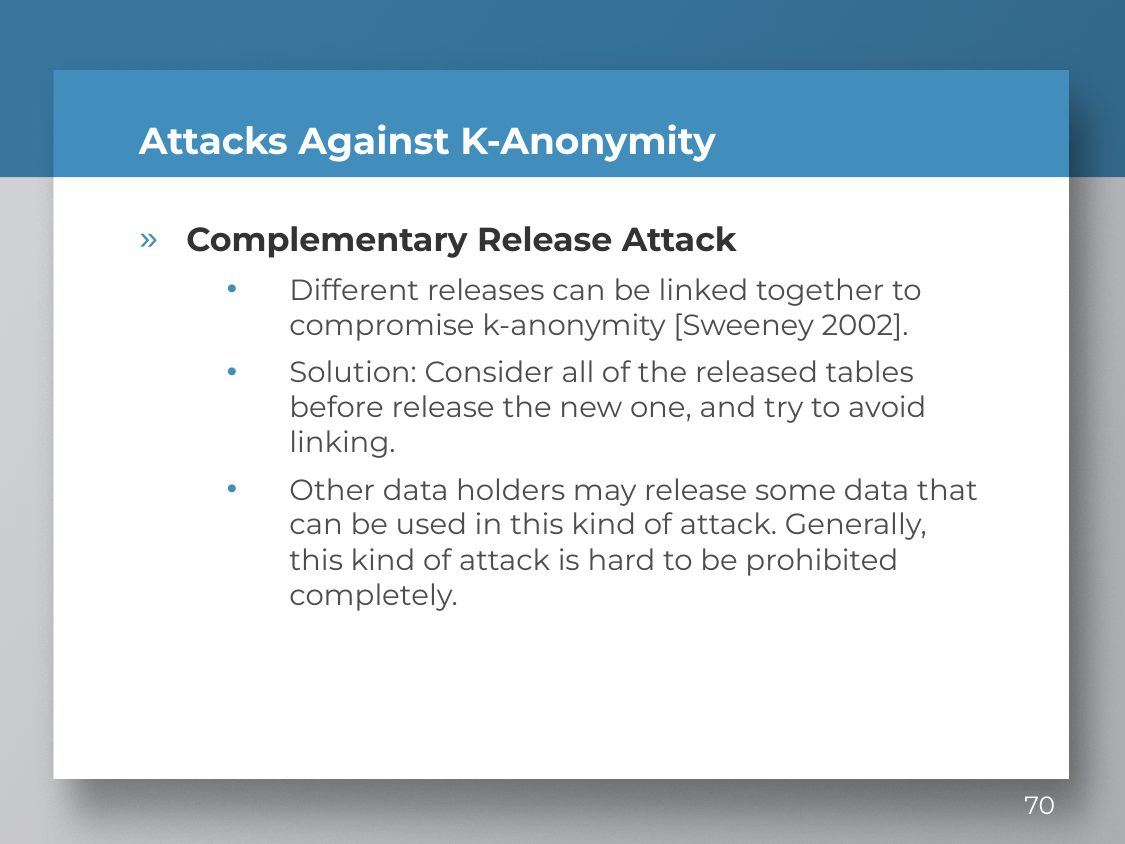

# Attacks Against K-Anonymity
Complementary Release Attack
Different releases can be linked together to compromise k-anonymity [Sweeney 2002].
Solution: Consider all of the released tables before release the new one, and try to avoid linking.
Other data holders may release some data that can be used in this kind of attack. Generally, this kind of attack is hard to be prohibited completely.

70